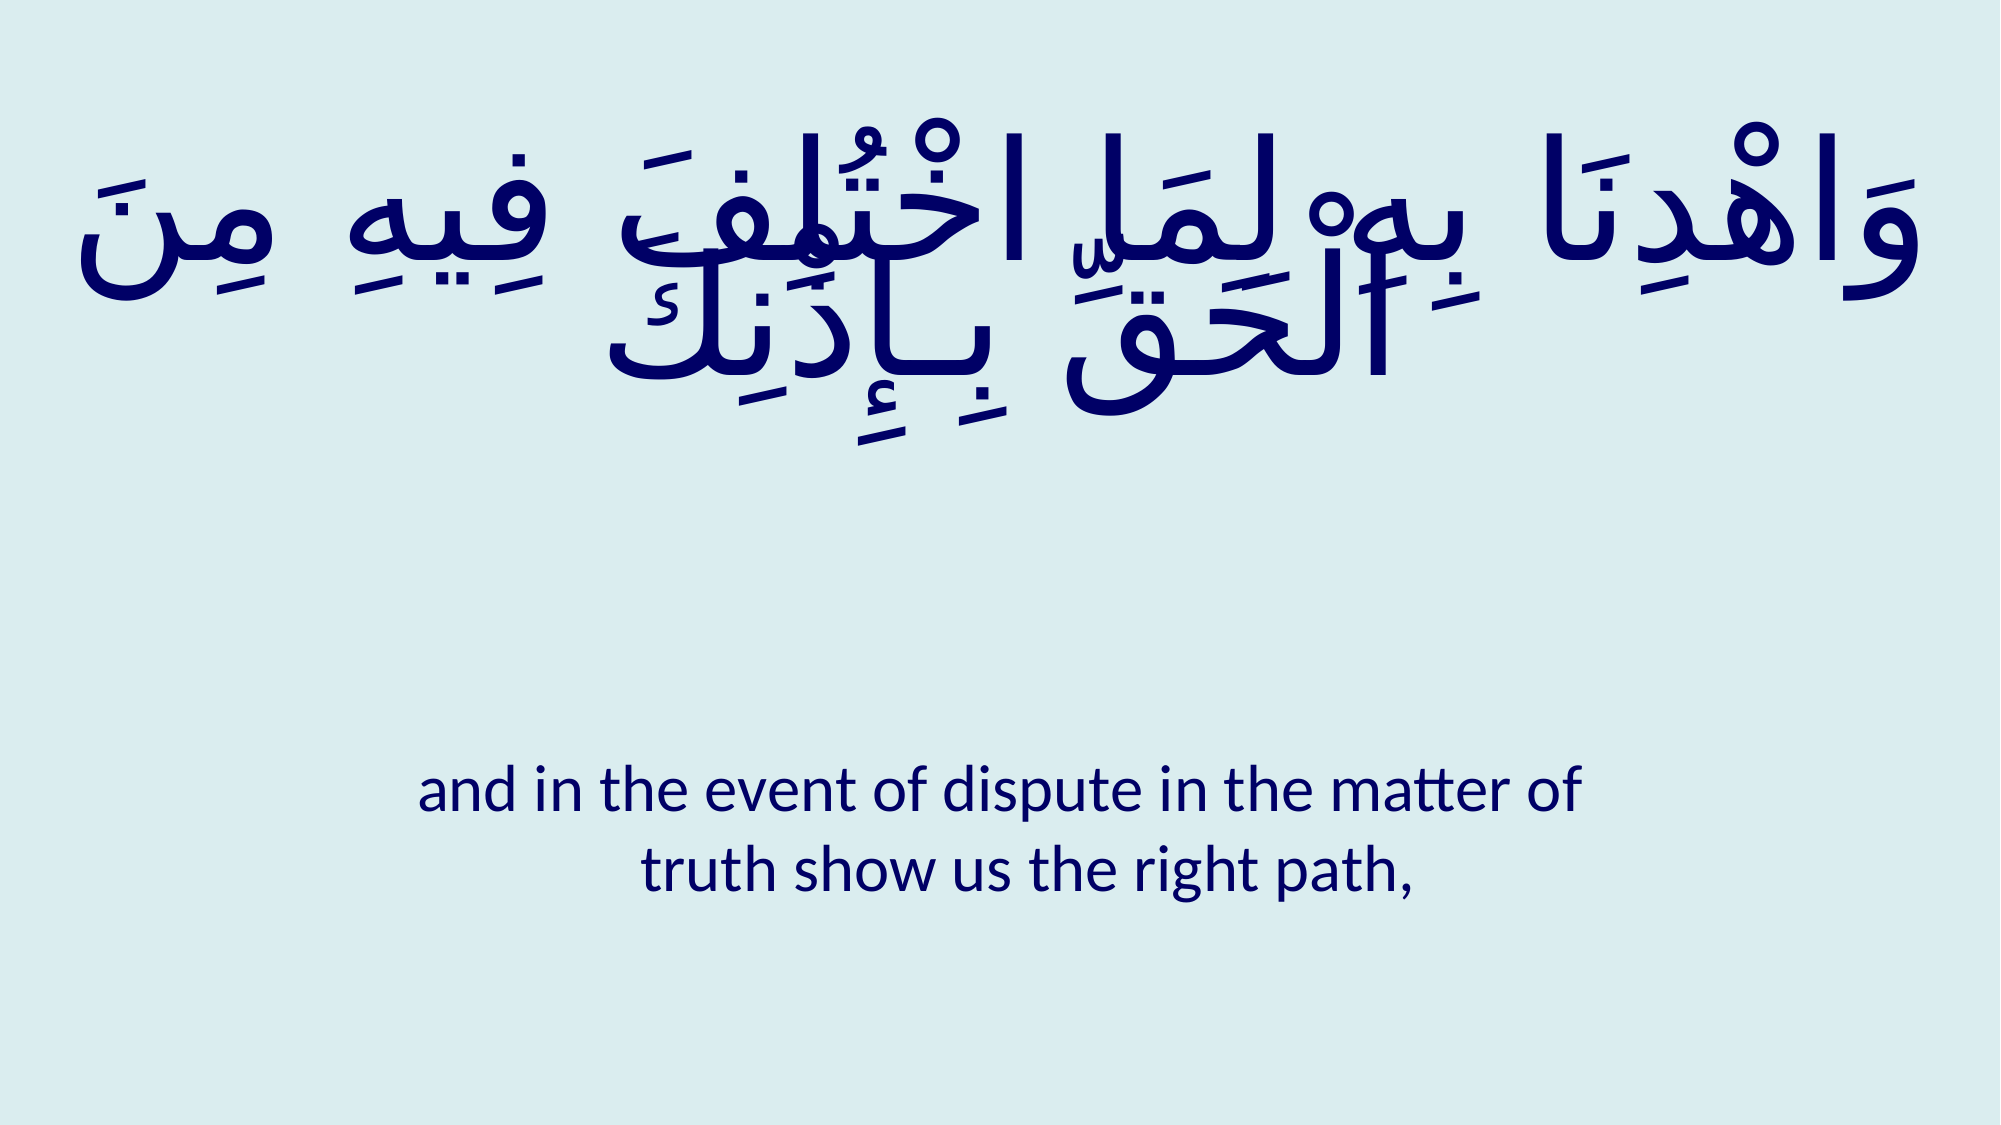

# وَاهْدِنَا بِهِ لِمَا اخْتُلِفَ فِيهِ مِنَ الْحَقِّ بِـإِذْنِكَ
and in the event of dispute in the matter of truth show us the right path,